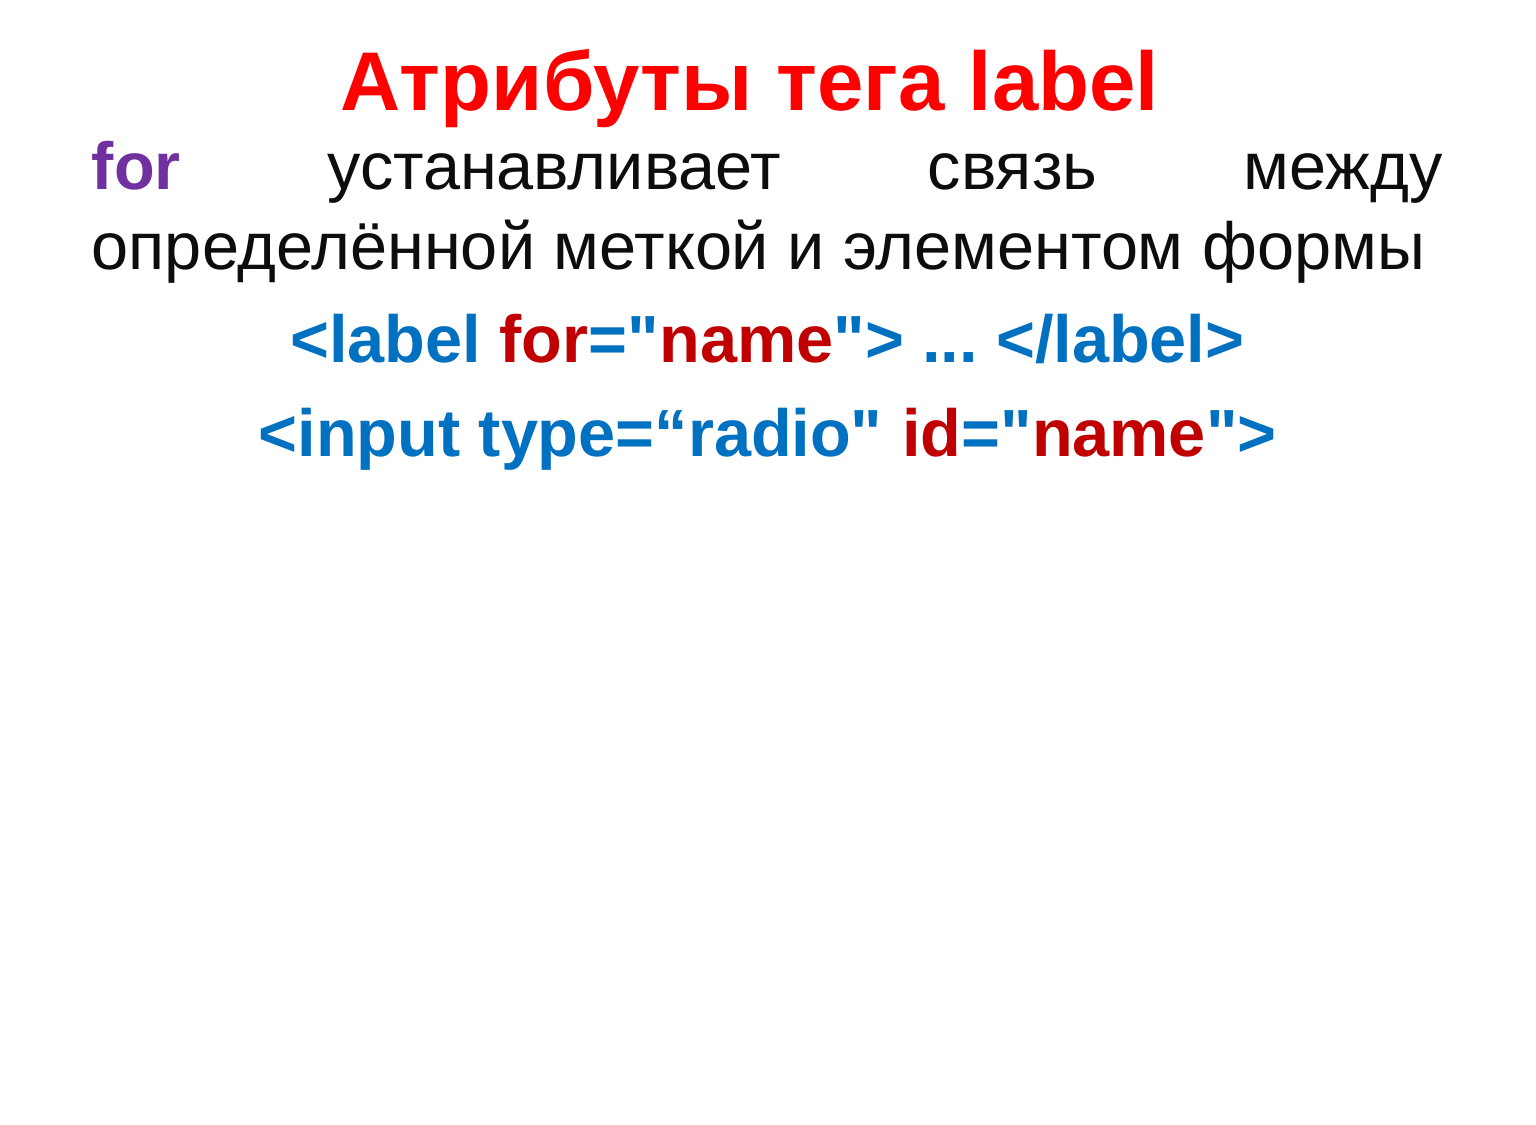

# Атрибуты тега label
for устанавливает связь между определённой меткой и элементом формы
<label for="name"> ... </label>
<input type=“radio" id="name">